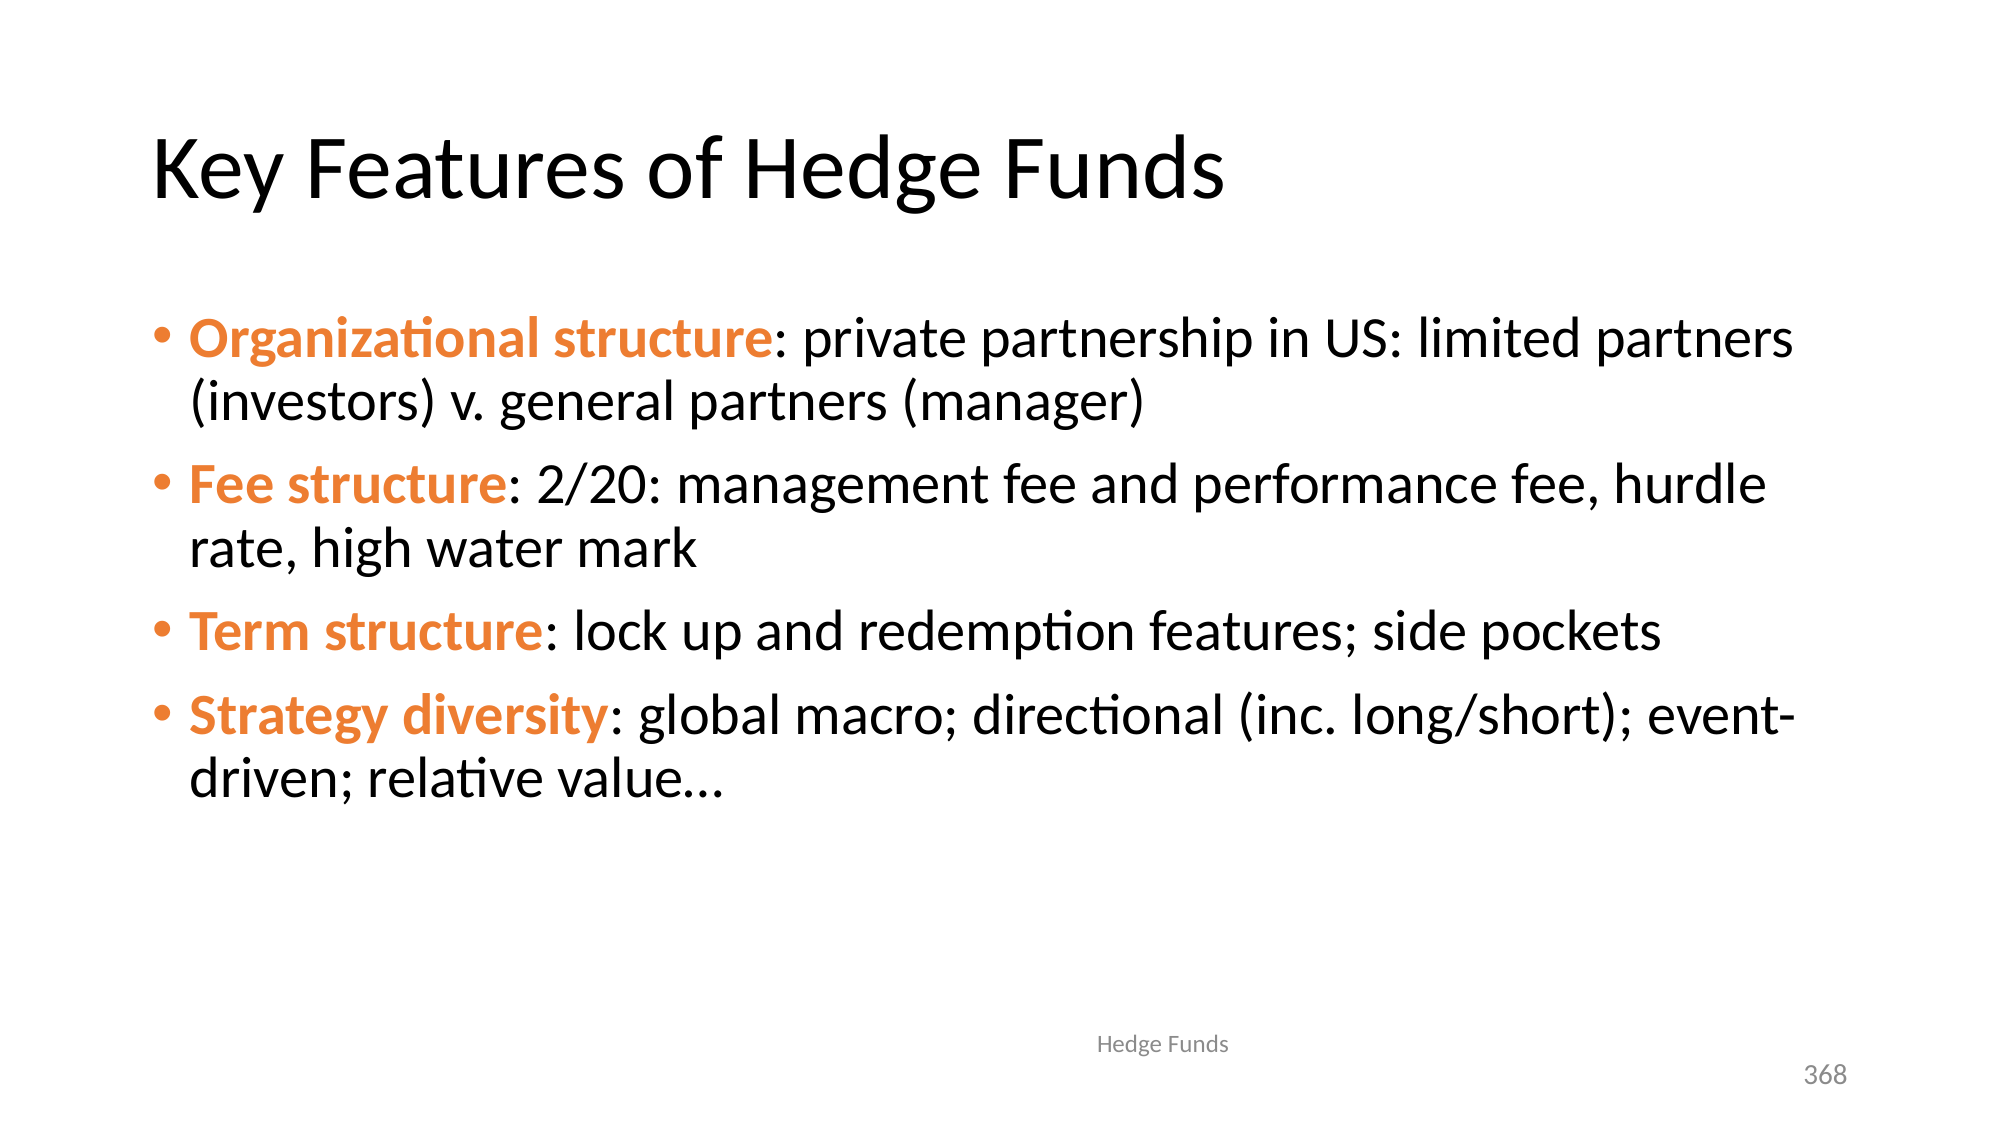

# Key Features of Hedge Funds
Organizational structure: private partnership in US: limited partners (investors) v. general partners (manager)
Fee structure: 2/20: management fee and performance fee, hurdle rate, high water mark
Term structure: lock up and redemption features; side pockets
Strategy diversity: global macro; directional (inc. long/short); event-driven; relative value…
Hedge Funds
368